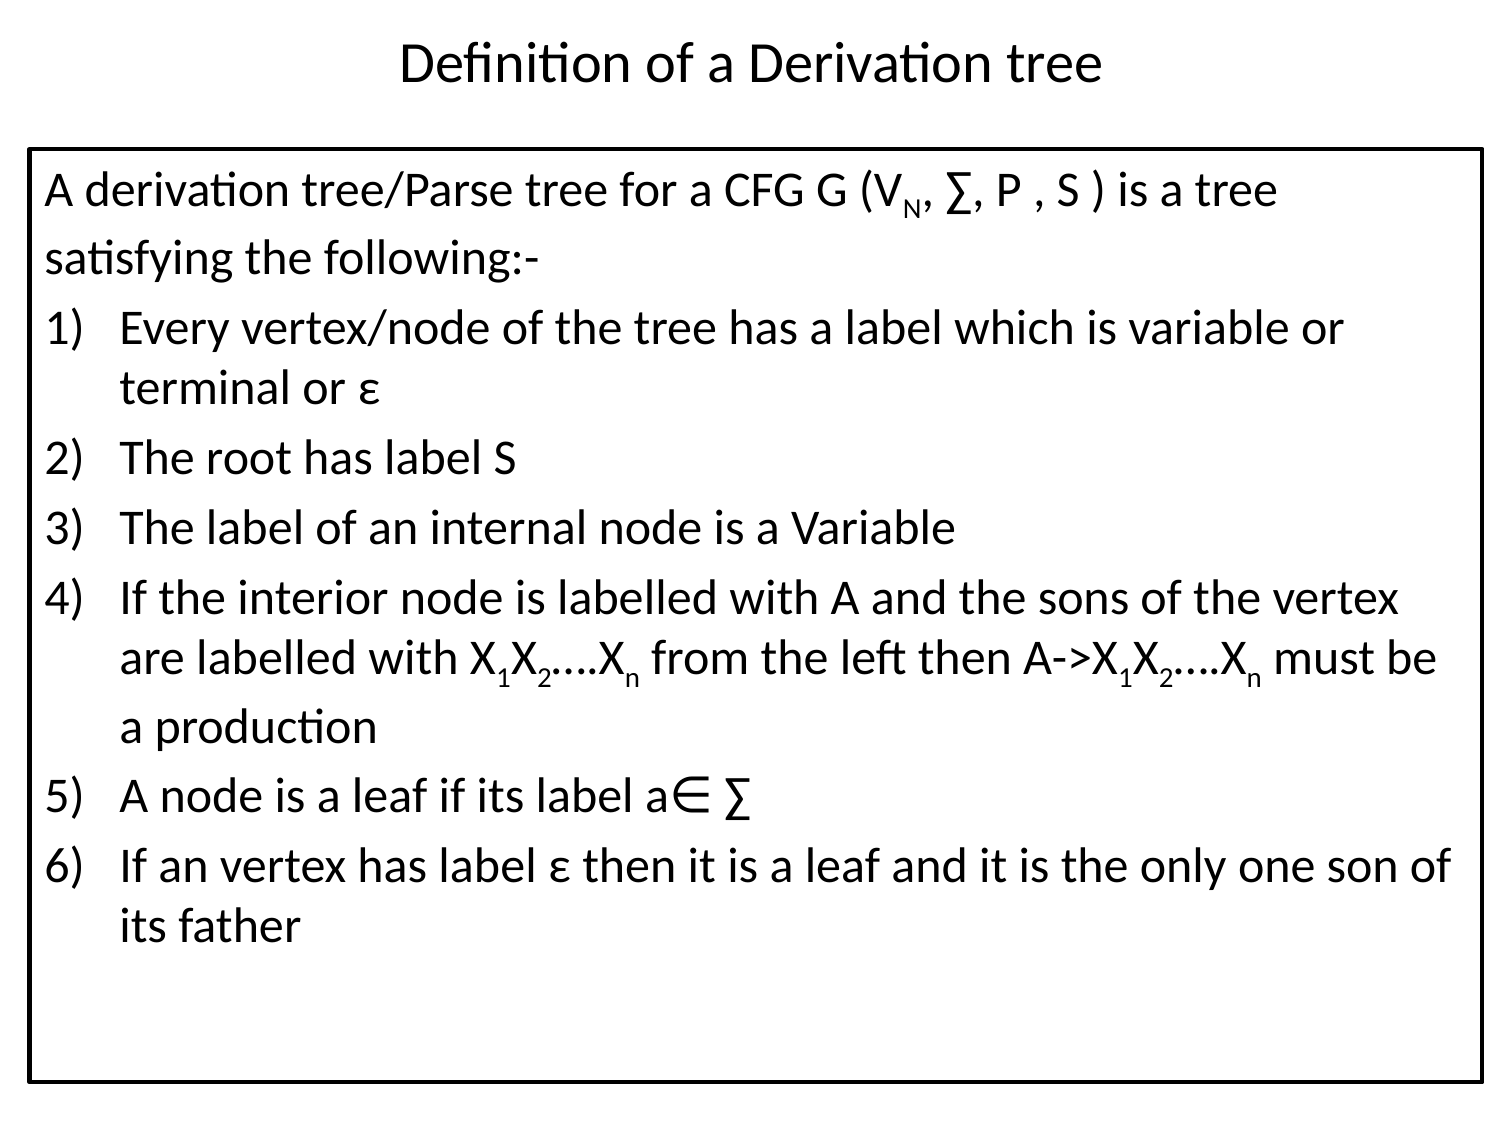

# Definition of a Derivation tree
A derivation tree/Parse tree for a CFG G (VN, ∑, P , S ) is a tree satisfying the following:-
Every vertex/node of the tree has a label which is variable or terminal or ε
The root has label S
The label of an internal node is a Variable
If the interior node is labelled with A and the sons of the vertex are labelled with X1X2….Xn from the left then A->X1X2….Xn must be a production
A node is a leaf if its label a∈ ∑
If an vertex has label ε then it is a leaf and it is the only one son of its father
45